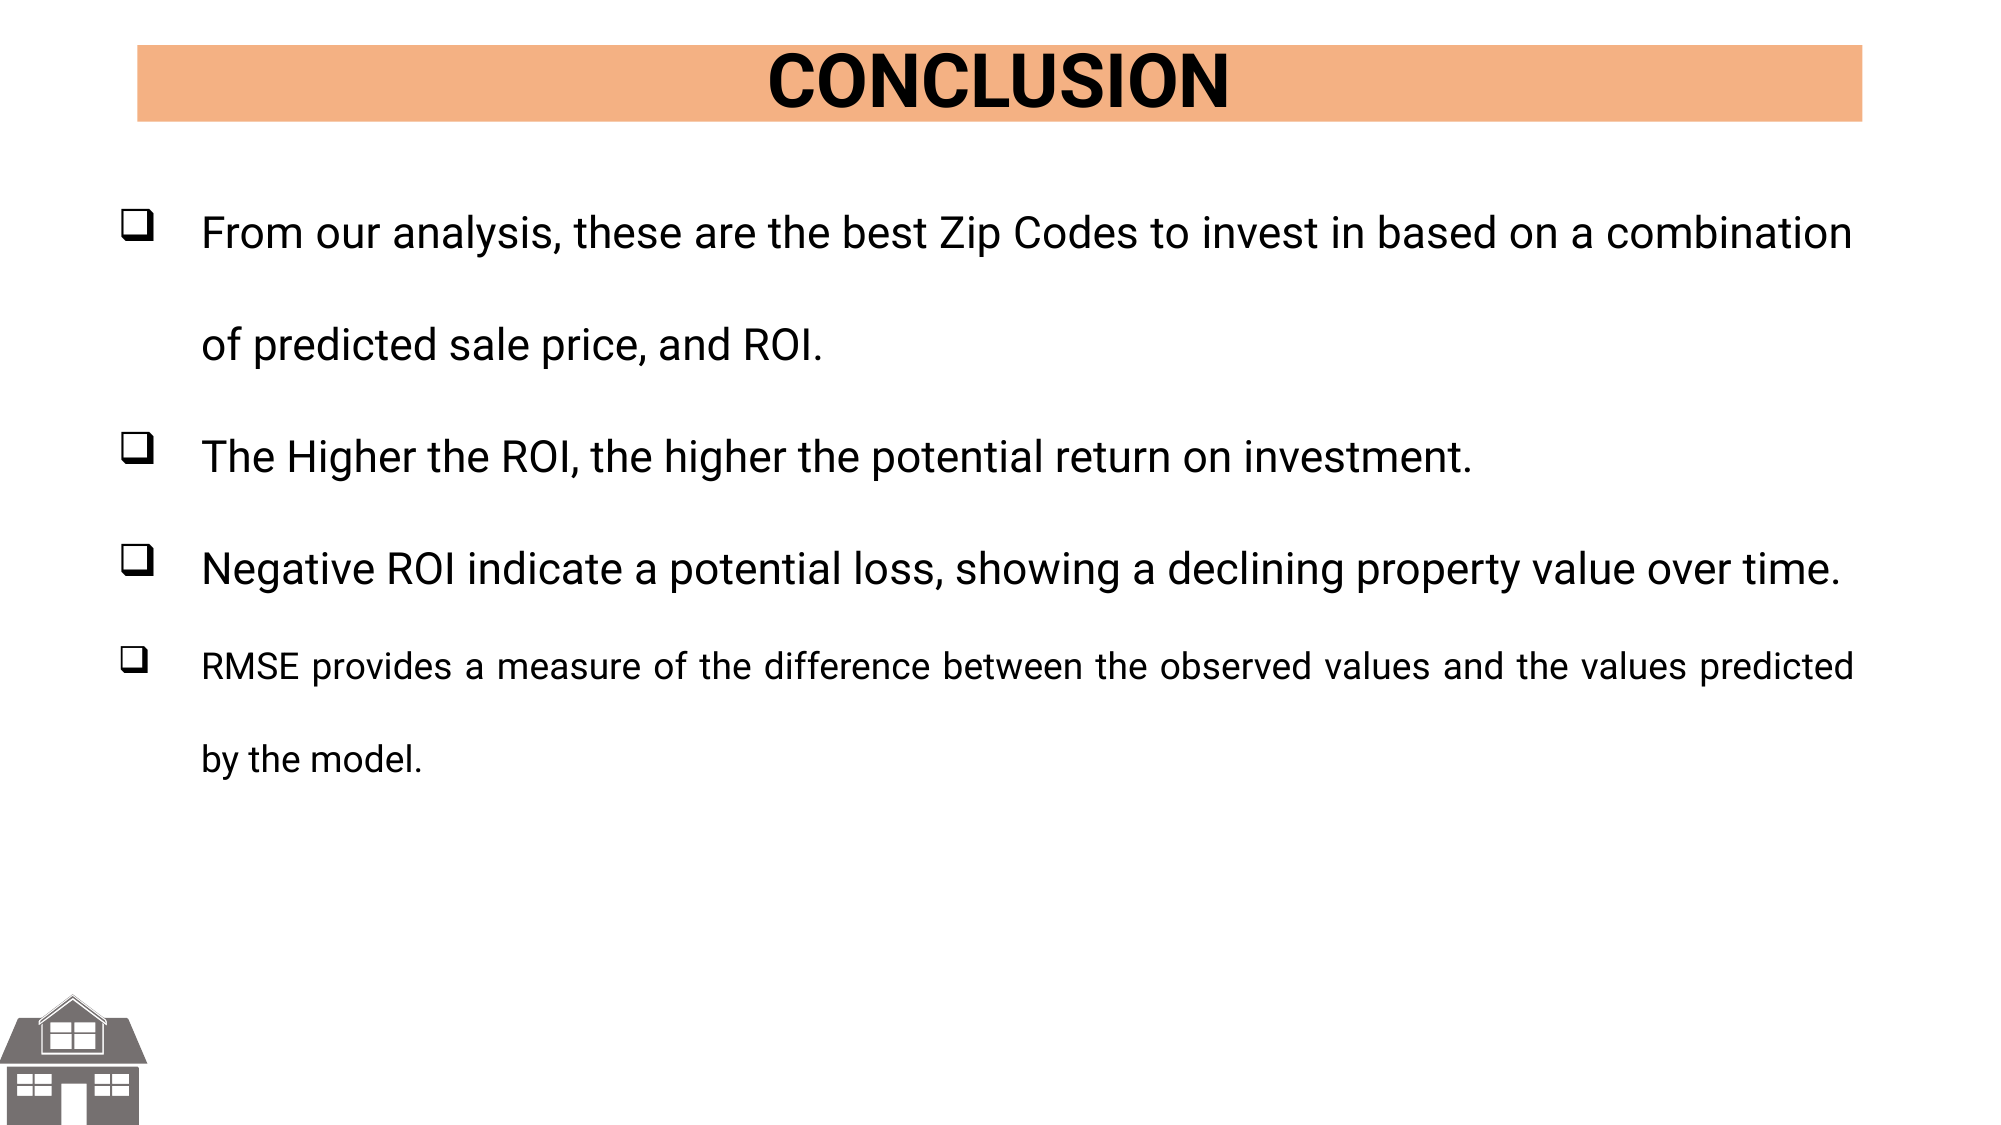

# CONCLUSION
From our analysis, these are the best Zip Codes to invest in based on a combination of predicted sale price, and ROI.
The Higher the ROI, the higher the potential return on investment.
Negative ROI indicate a potential loss, showing a declining property value over time.
RMSE provides a measure of the difference between the observed values and the values predicted by the model.